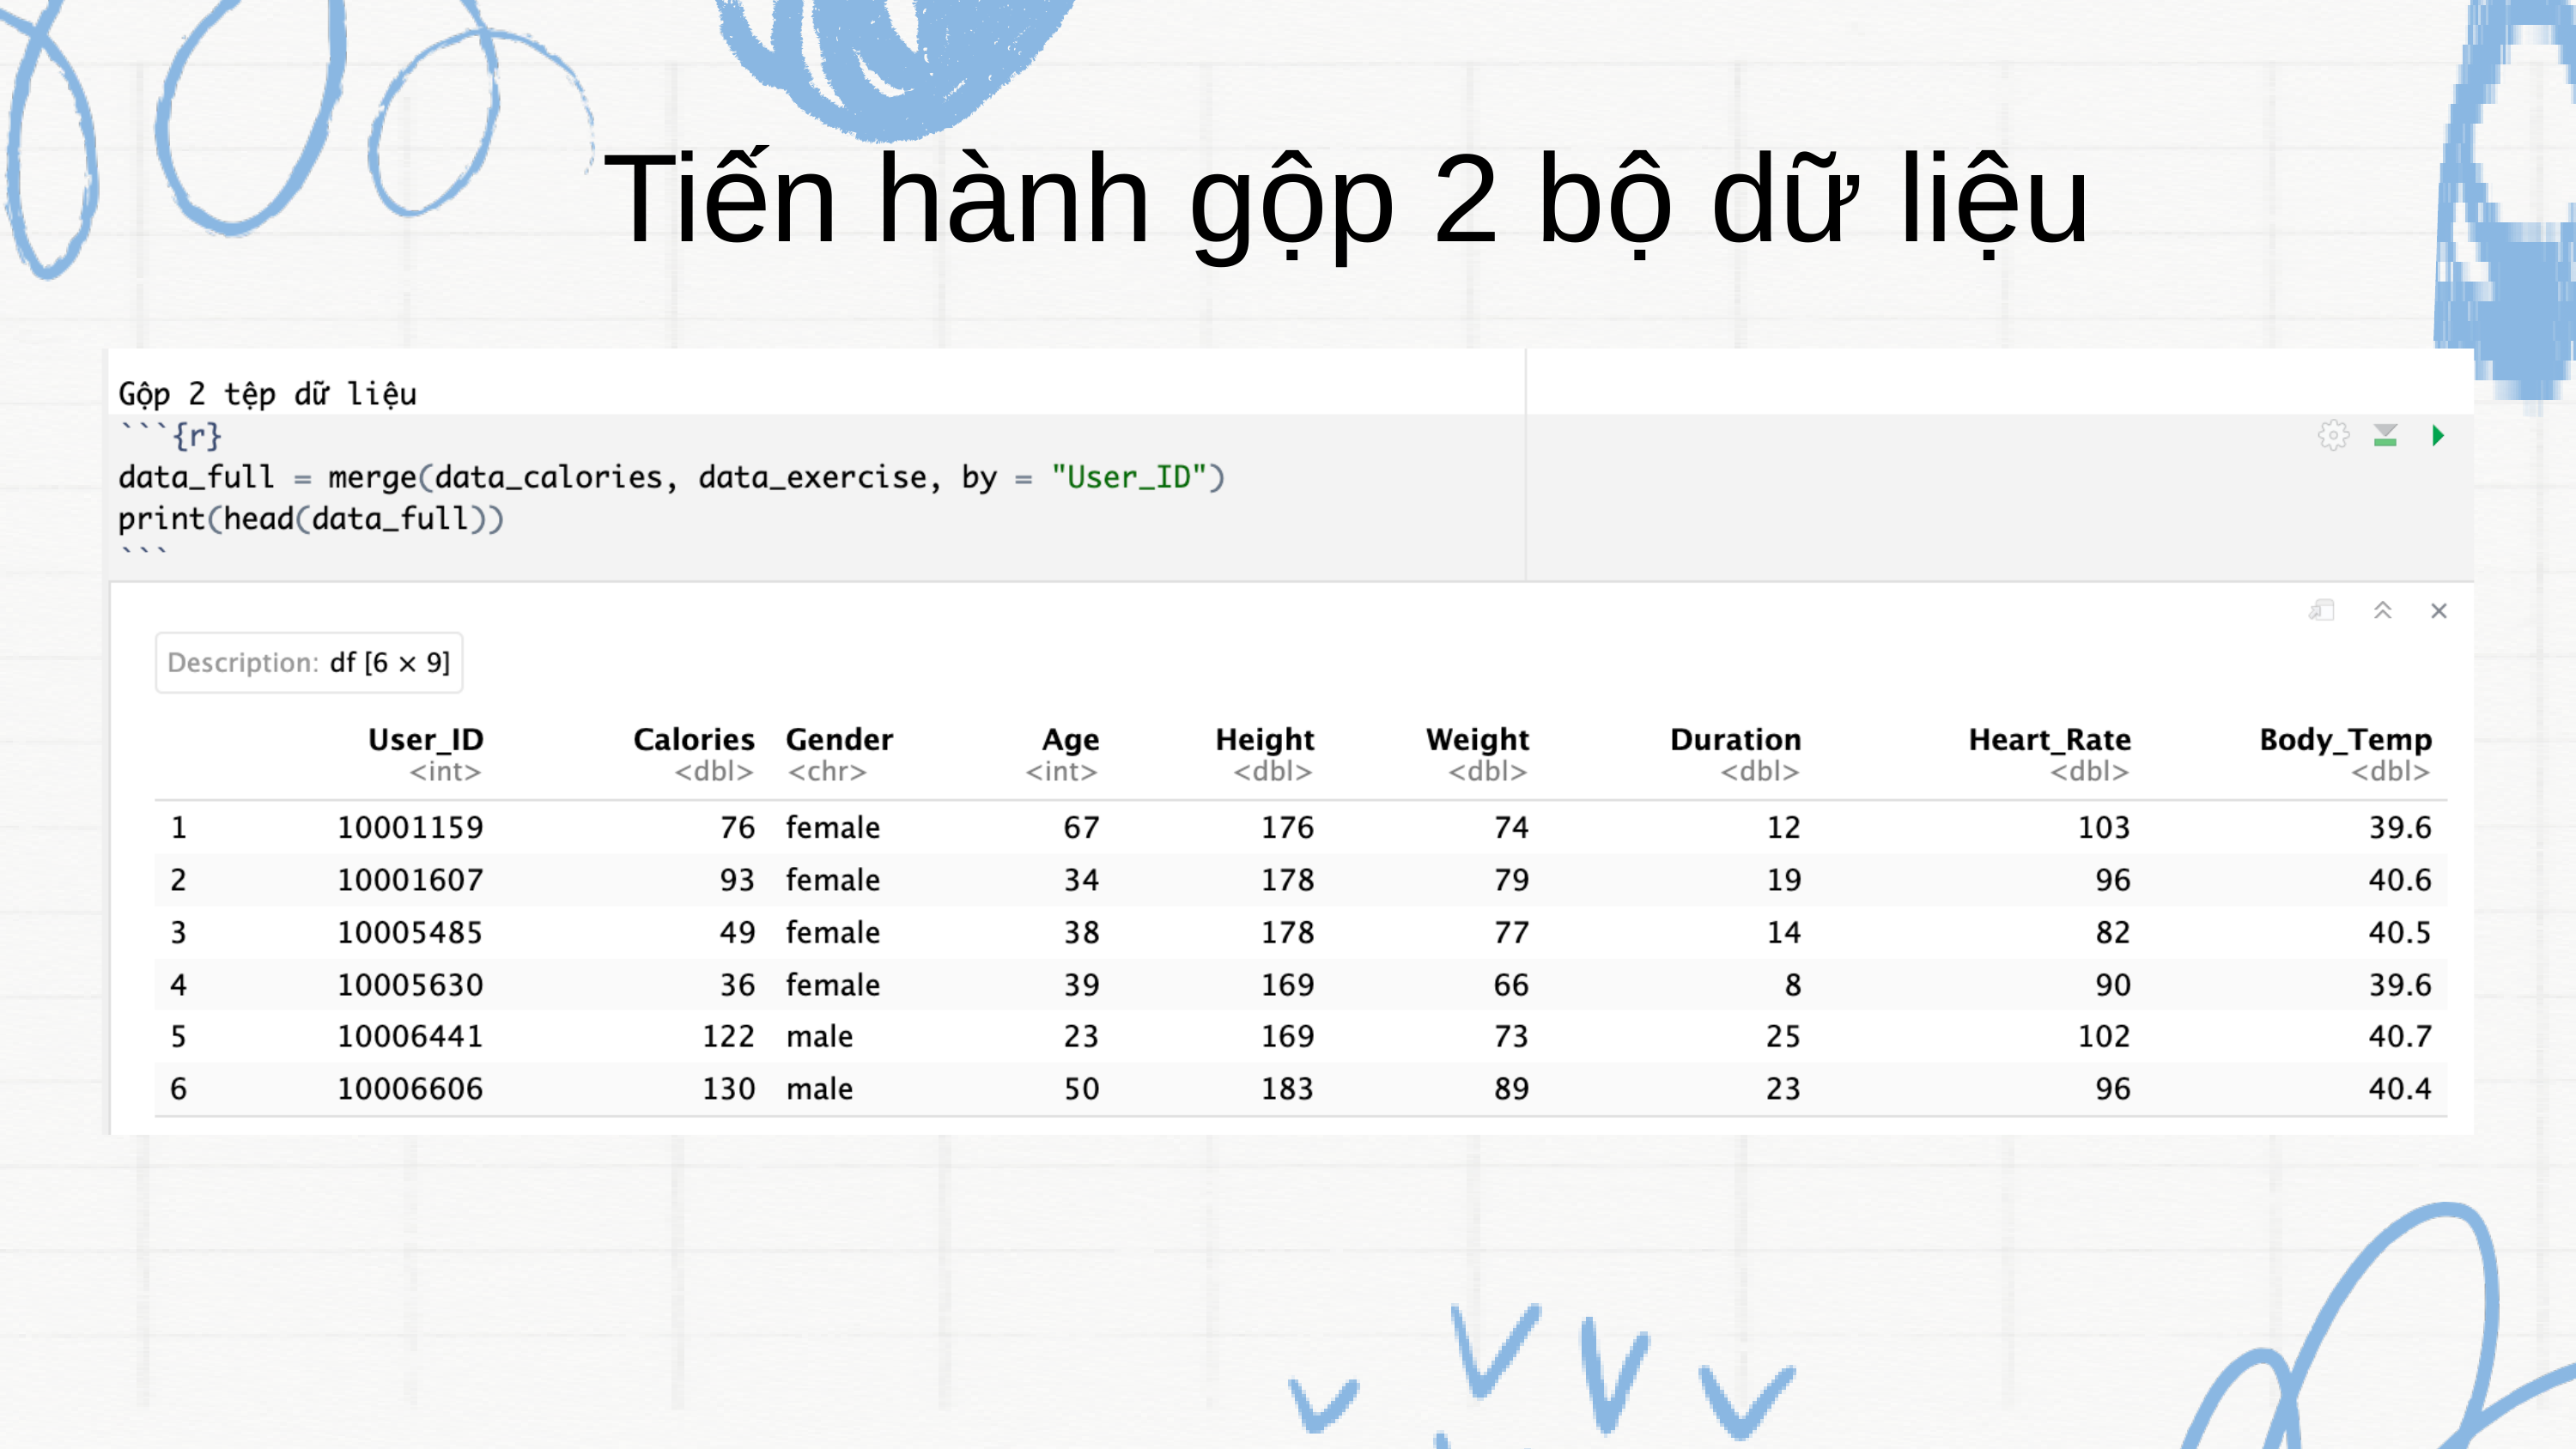

Tiến hành gộp 2 bộ dữ liệu